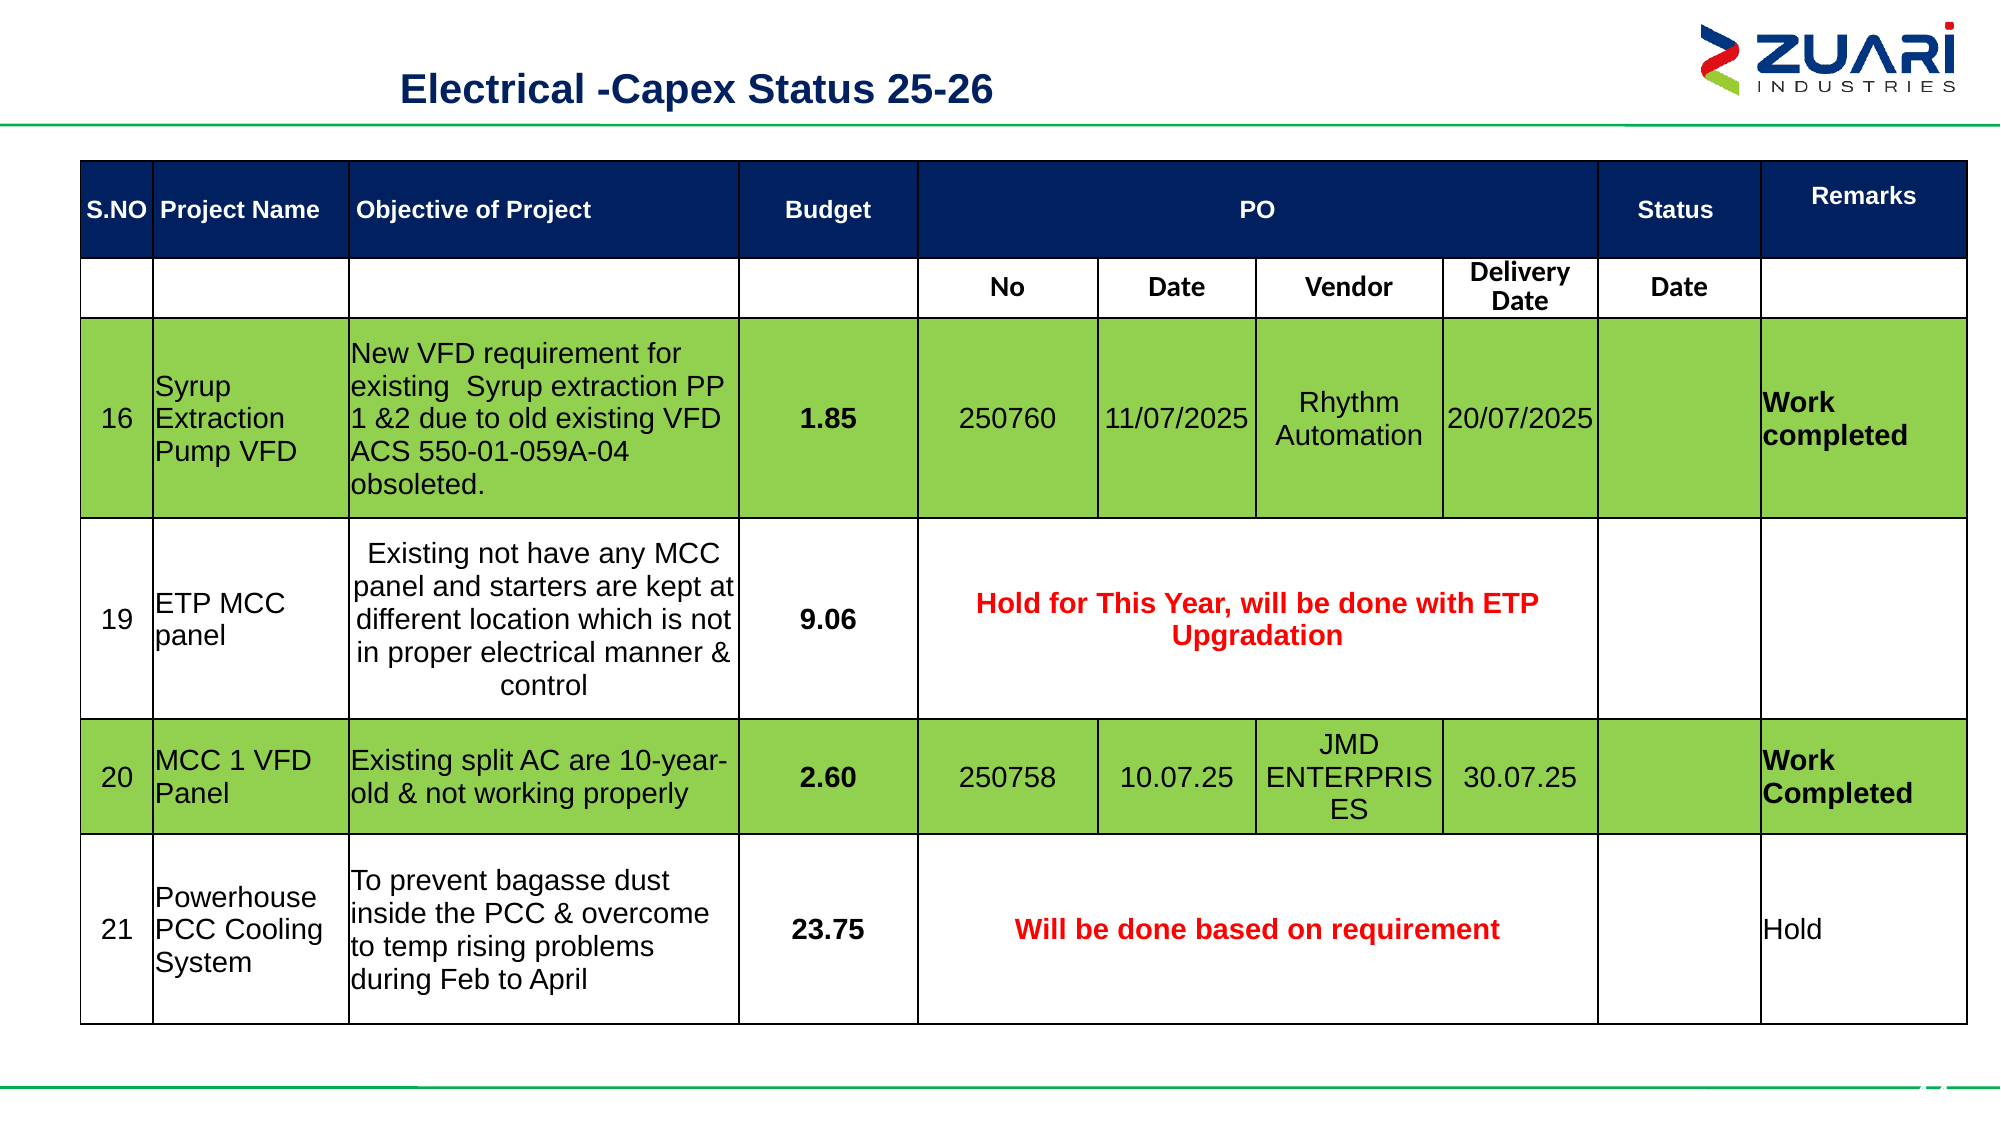

# Electrical -Capex Status 25-26
| S.NO | Project Name | Objective of Project | Budget | PO |  |  |  | Status | Remarks |
| --- | --- | --- | --- | --- | --- | --- | --- | --- | --- |
|  |  |  |  | No | Date | Vendor | Delivery Date | Date |  |
| 16 | Syrup Extraction Pump VFD | New VFD requirement for existing Syrup extraction PP 1 &2 due to old existing VFD ACS 550-01-059A-04 obsoleted. | 1.85 | 250760 | 11/07/2025 | Rhythm Automation | 20/07/2025 |  | Work completed |
| 19 | ETP MCC panel | Existing not have any MCC panel and starters are kept at different location which is not in proper electrical manner & control | 9.06 | Hold for This Year, will be done with ETP Upgradation |  |  |  |  |  |
| 20 | MCC 1 VFD Panel | Existing split AC are 10-year-old & not working properly | 2.60 | 250758 | 10.07.25 | JMD ENTERPRISES | 30.07.25 |  | Work Completed |
| 21 | Powerhouse PCC Cooling System | To prevent bagasse dust inside the PCC & overcome to temp rising problems during Feb to April | 23.75 | Will be done based on requirement |  |  |  |  | Hold |
44